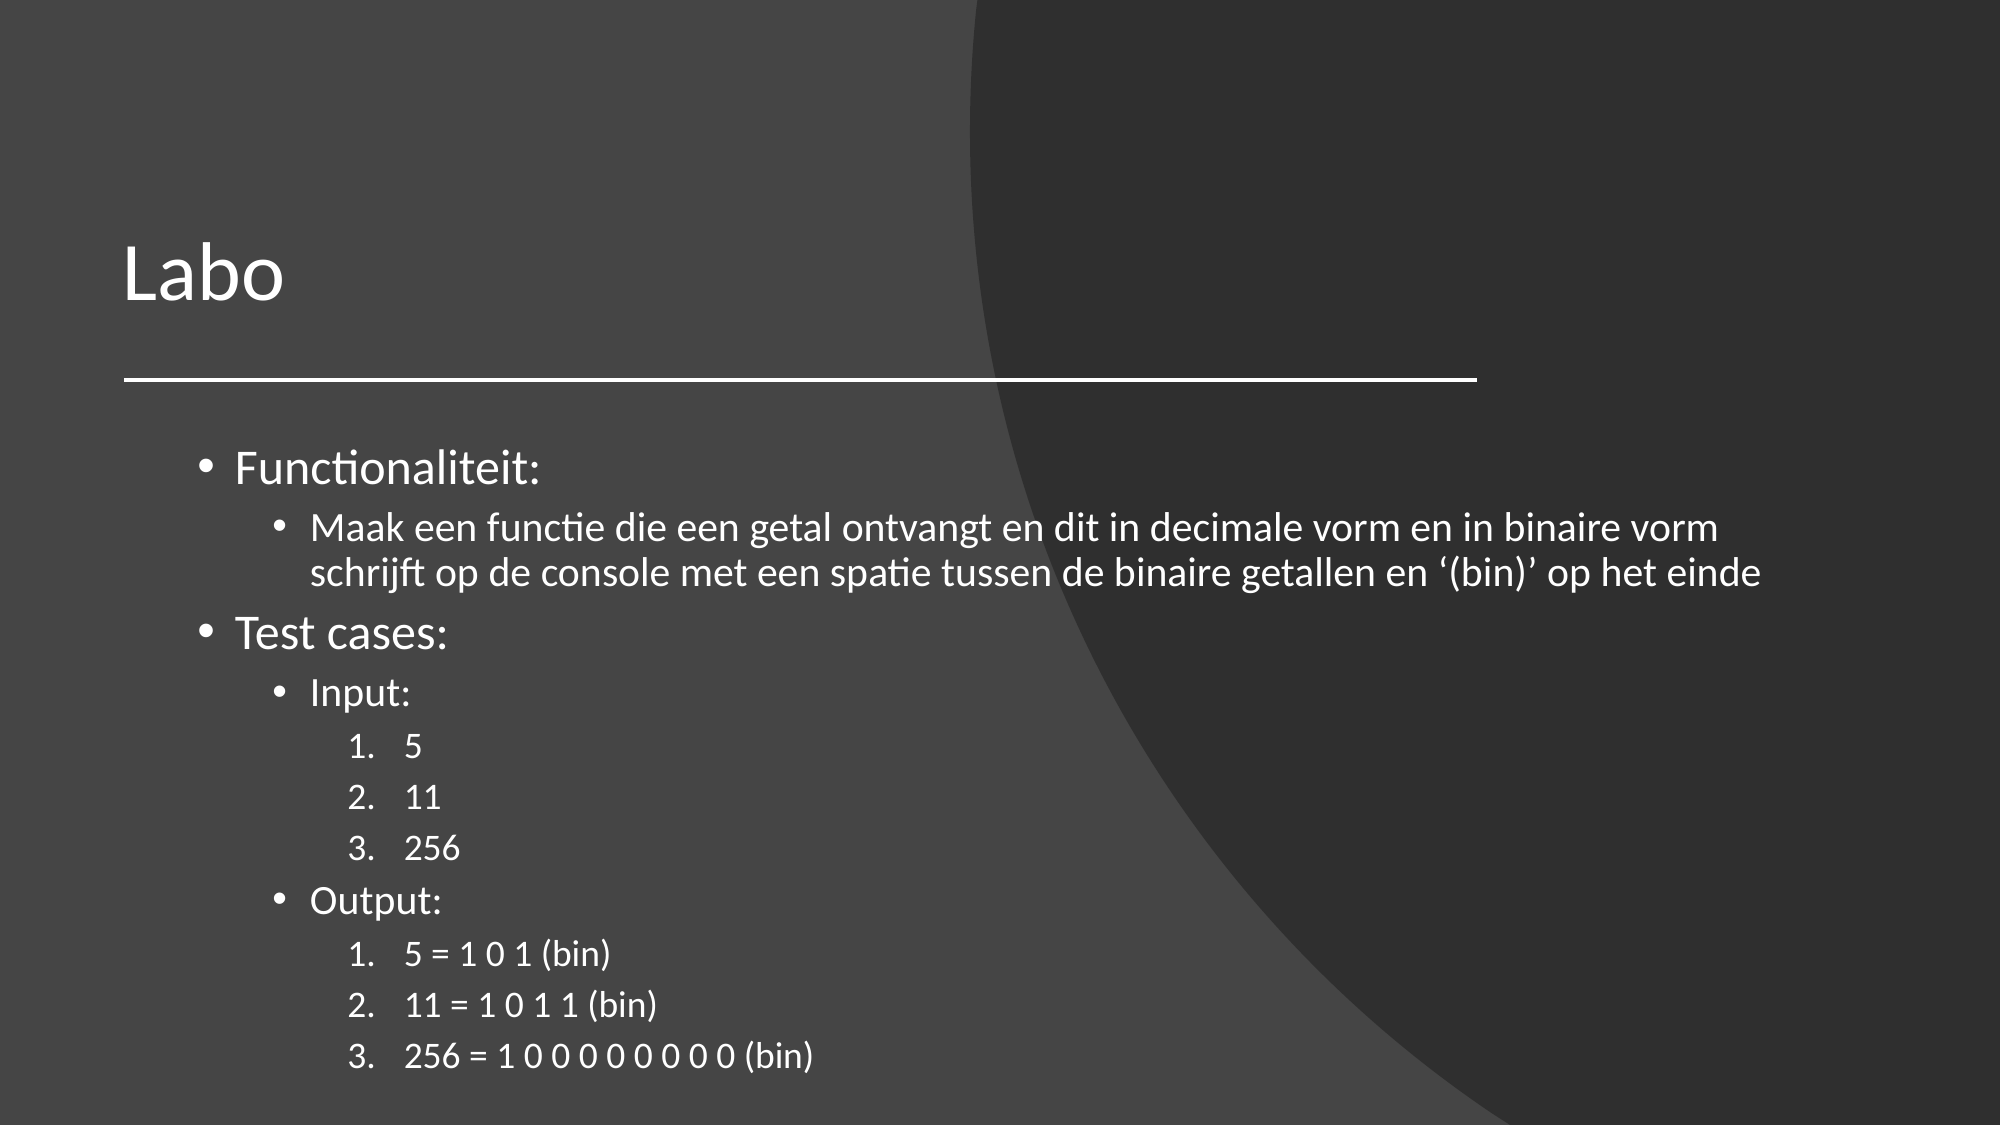

# Labo
Functionaliteit:
Maak een functie die een getal ontvangt en dit in decimale vorm en in binaire vorm schrijft op de console met een spatie tussen de binaire getallen en ‘(bin)’ op het einde
Test cases:
Input:
5
11
256
Output:
5 = 1 0 1 (bin)
11 = 1 0 1 1 (bin)
256 = 1 0 0 0 0 0 0 0 0 (bin)